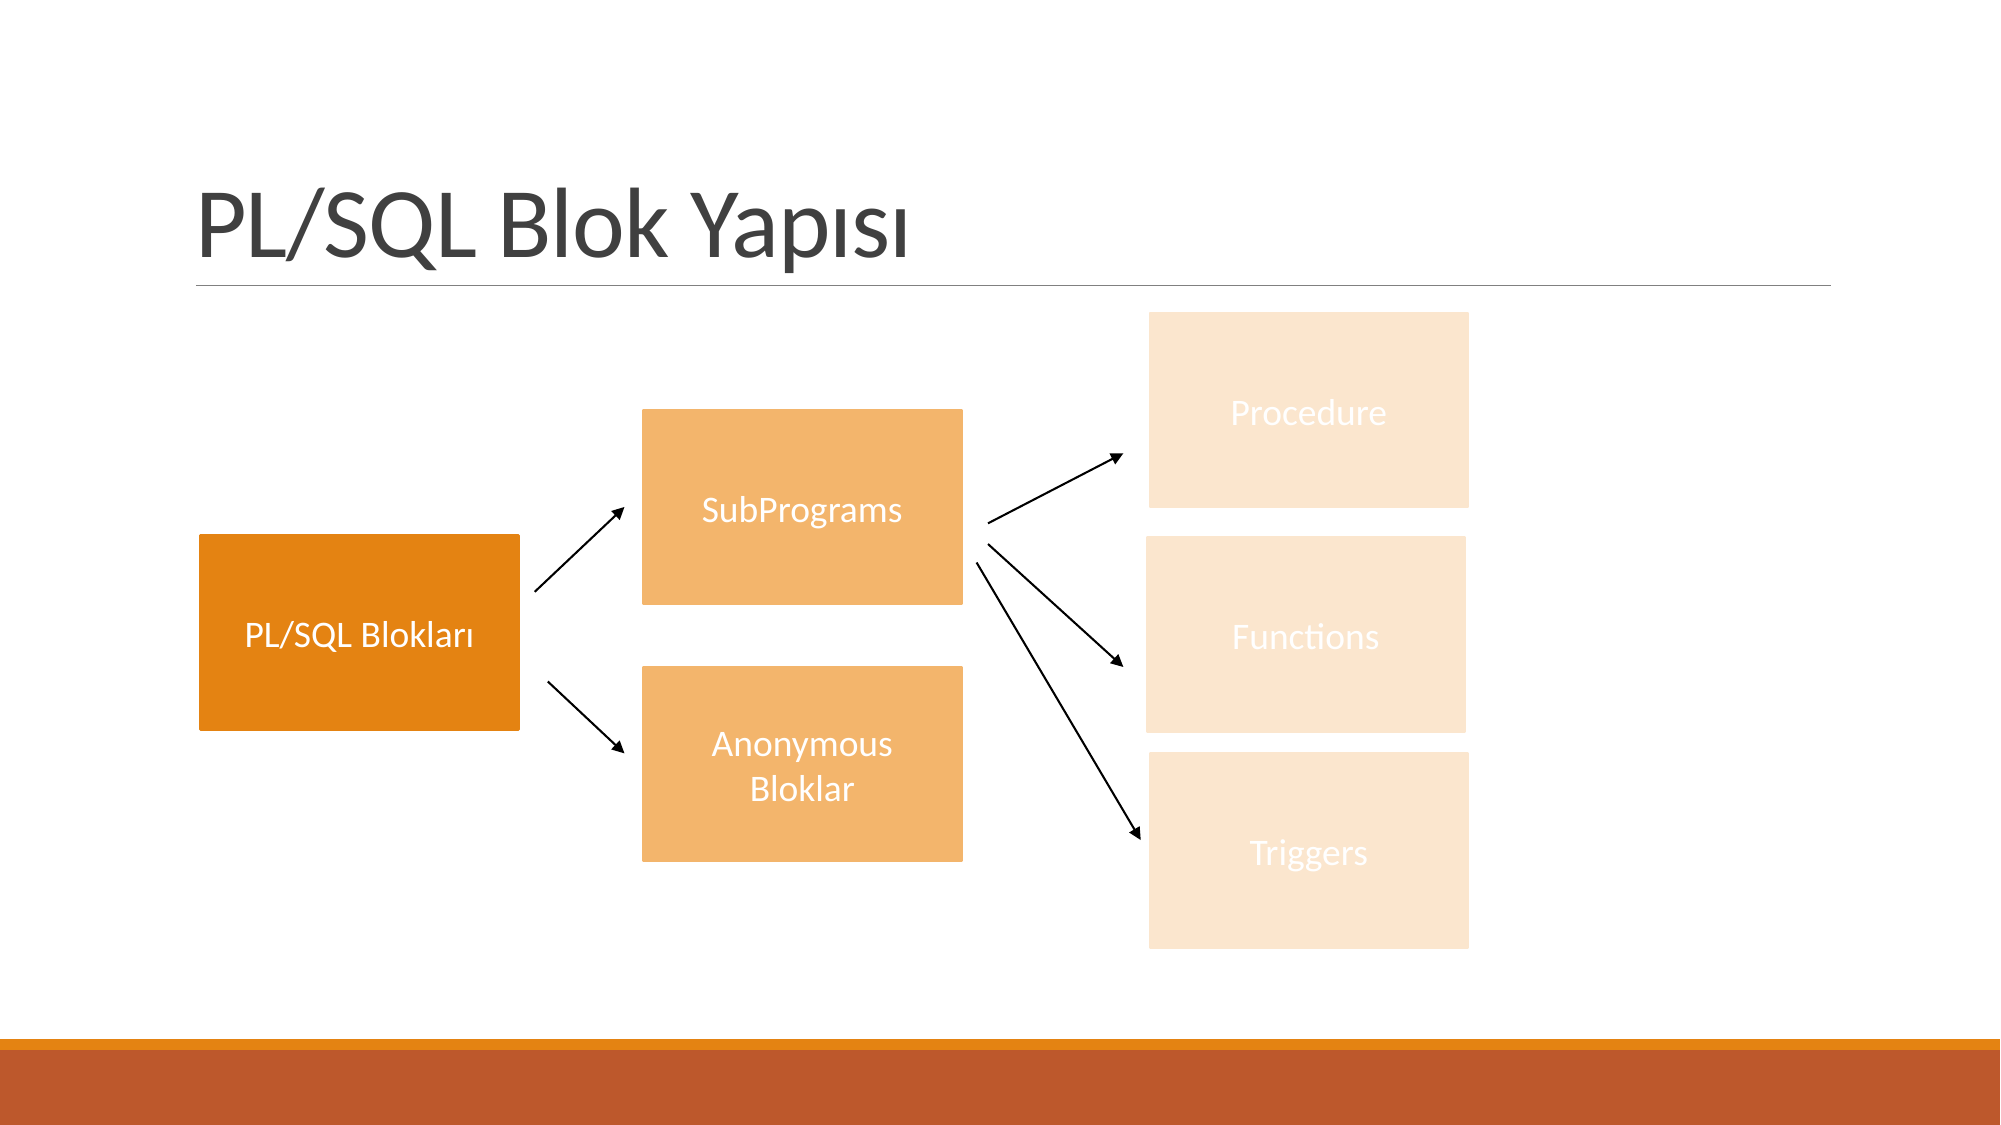

# PL/SQL Blok Yapısı

Procedure
SubPrograms
PL/SQL Blokları
Functions
Anonymous
Bloklar
Triggers